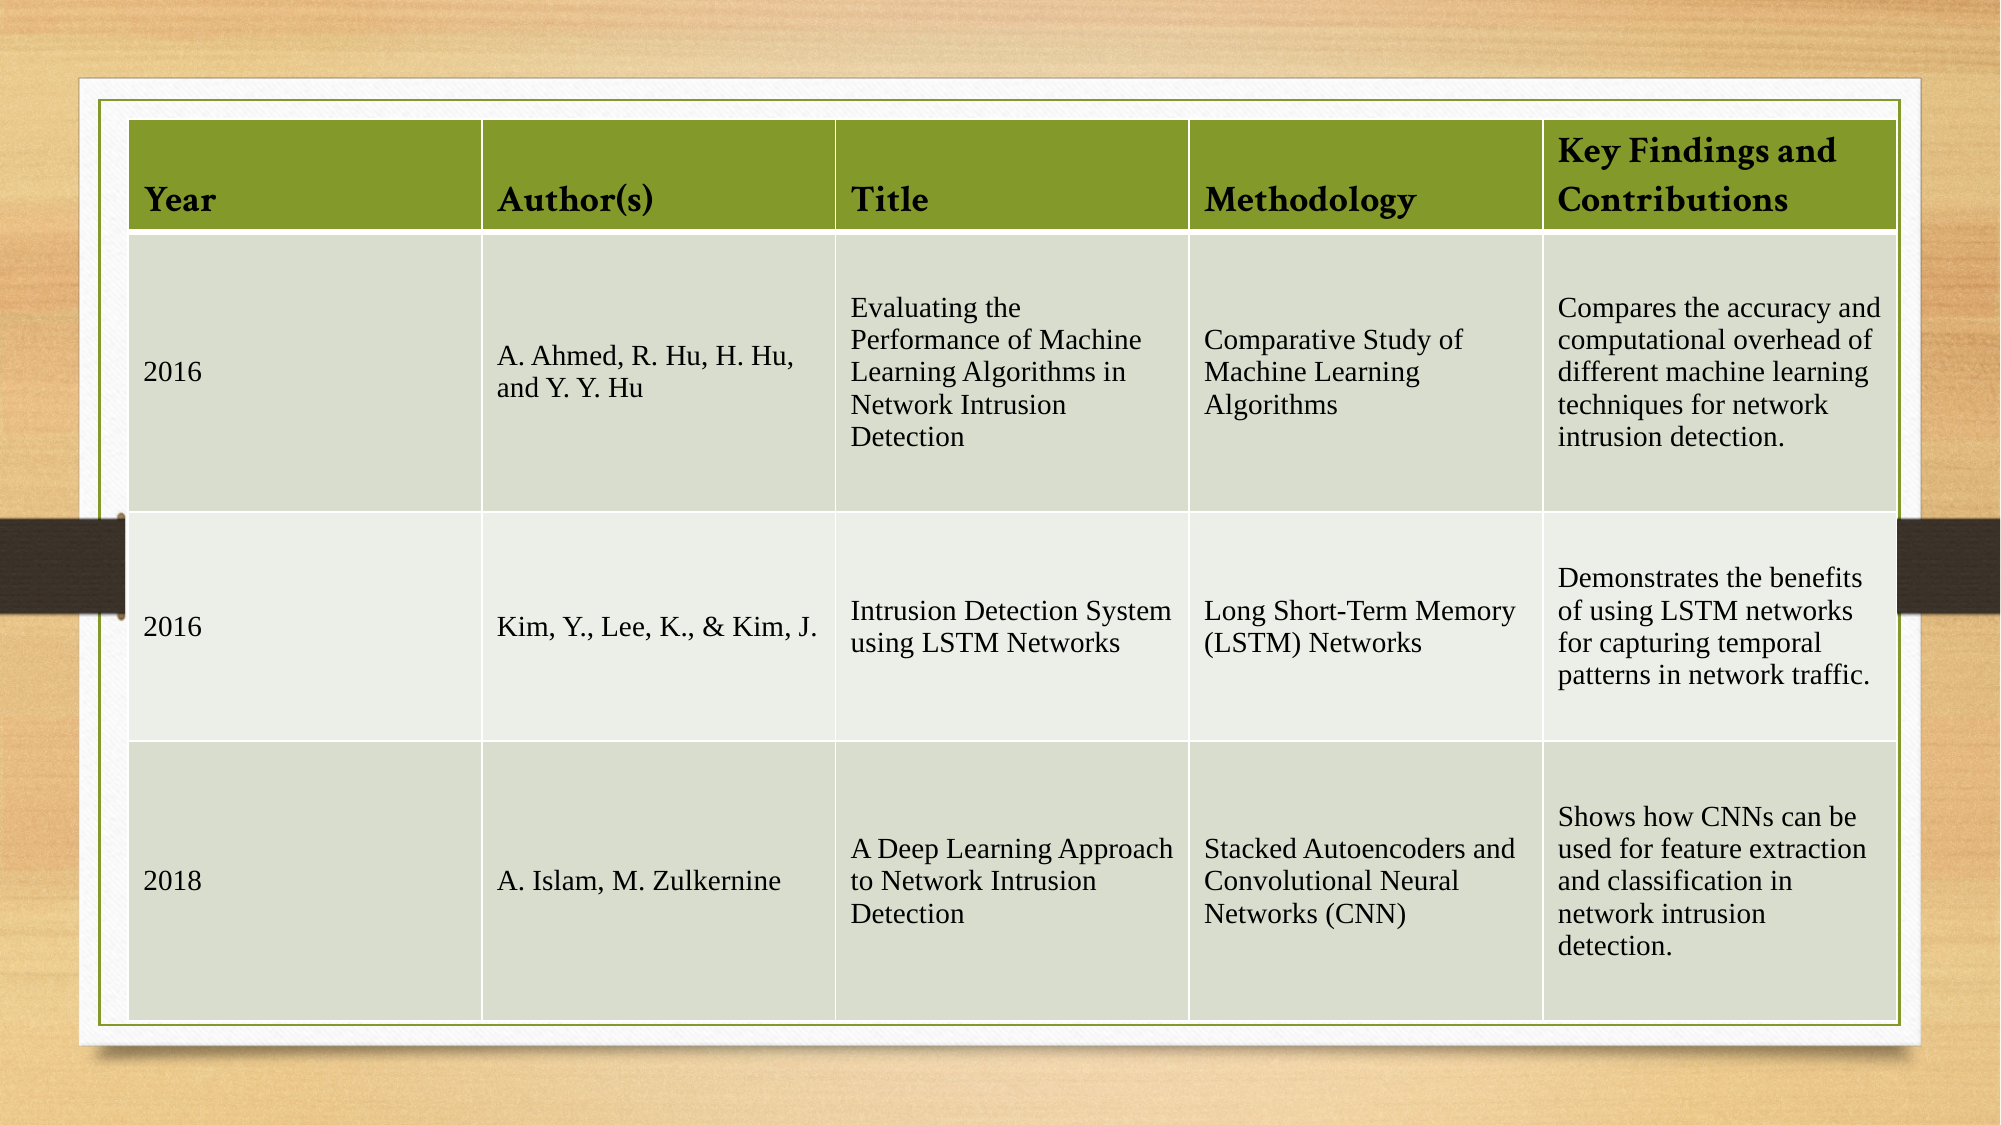

| Year | Author(s) | Title | Methodology | Key Findings and Contributions |
| --- | --- | --- | --- | --- |
| 2016 | A. Ahmed, R. Hu, H. Hu, and Y. Y. Hu | Evaluating the Performance of Machine Learning Algorithms in Network Intrusion Detection | Comparative Study of Machine Learning Algorithms | Compares the accuracy and computational overhead of different machine learning techniques for network intrusion detection. |
| 2016 | Kim, Y., Lee, K., & Kim, J. | Intrusion Detection System using LSTM Networks | Long Short-Term Memory (LSTM) Networks | Demonstrates the benefits of using LSTM networks for capturing temporal patterns in network traffic. |
| 2018 | A. Islam, M. Zulkernine | A Deep Learning Approach to Network Intrusion Detection | Stacked Autoencoders and Convolutional Neural Networks (CNN) | Shows how CNNs can be used for feature extraction and classification in network intrusion detection. |